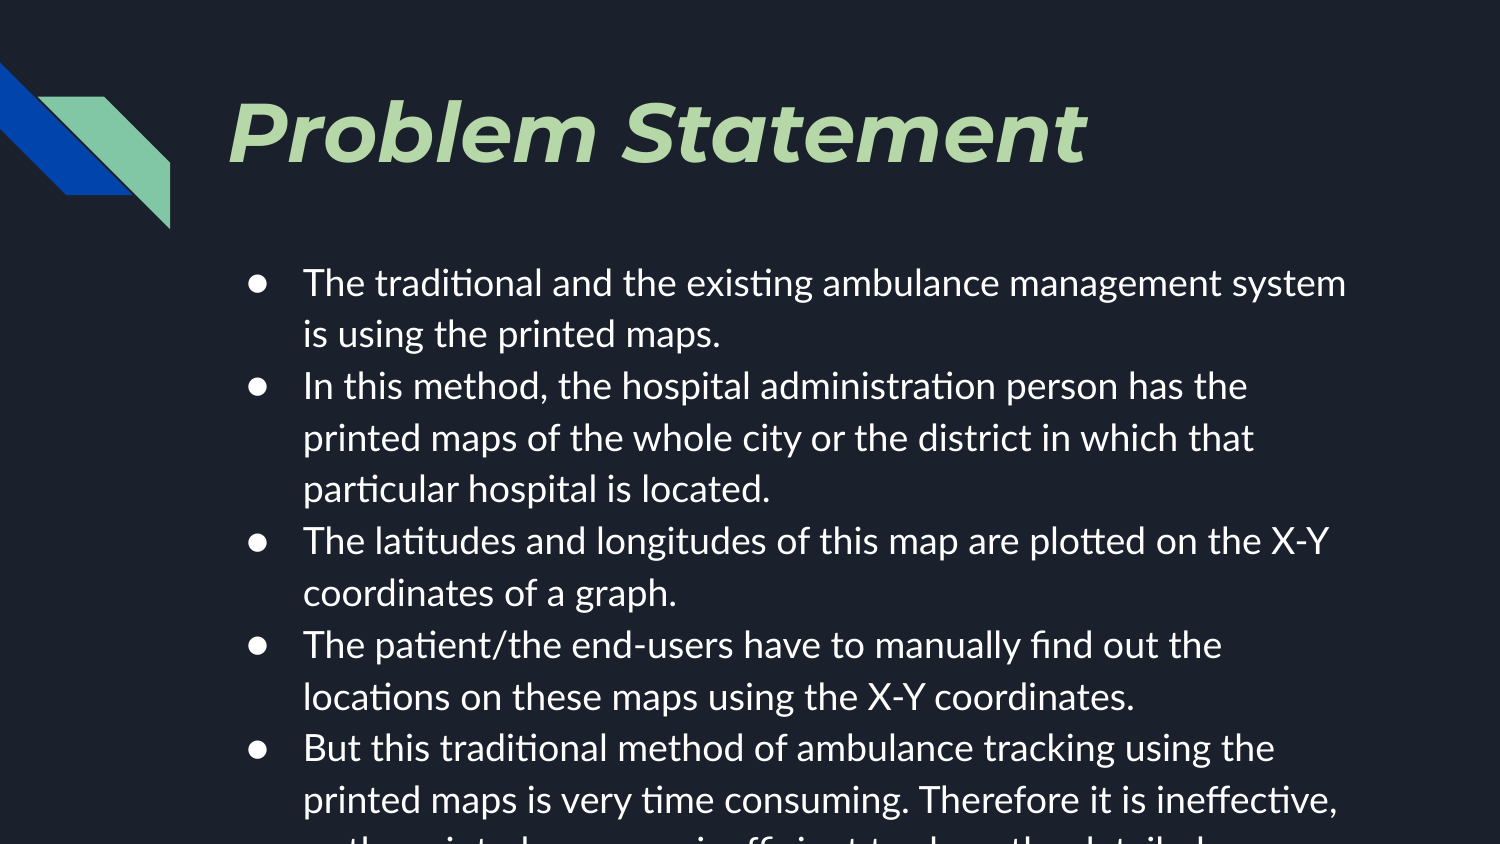

# Problem Statement
The traditional and the existing ambulance management system is using the printed maps.
In this method, the hospital administration person has the printed maps of the whole city or the district in which that particular hospital is located.
The latitudes and longitudes of this map are plotted on the X-Y coordinates of a graph.
The patient/the end-users have to manually find out the locations on these maps using the X-Y coordinates.
But this traditional method of ambulance tracking using the printed maps is very time consuming. Therefore it is ineffective, as the printed maps are inefficient to show the detailed map/high-level map.